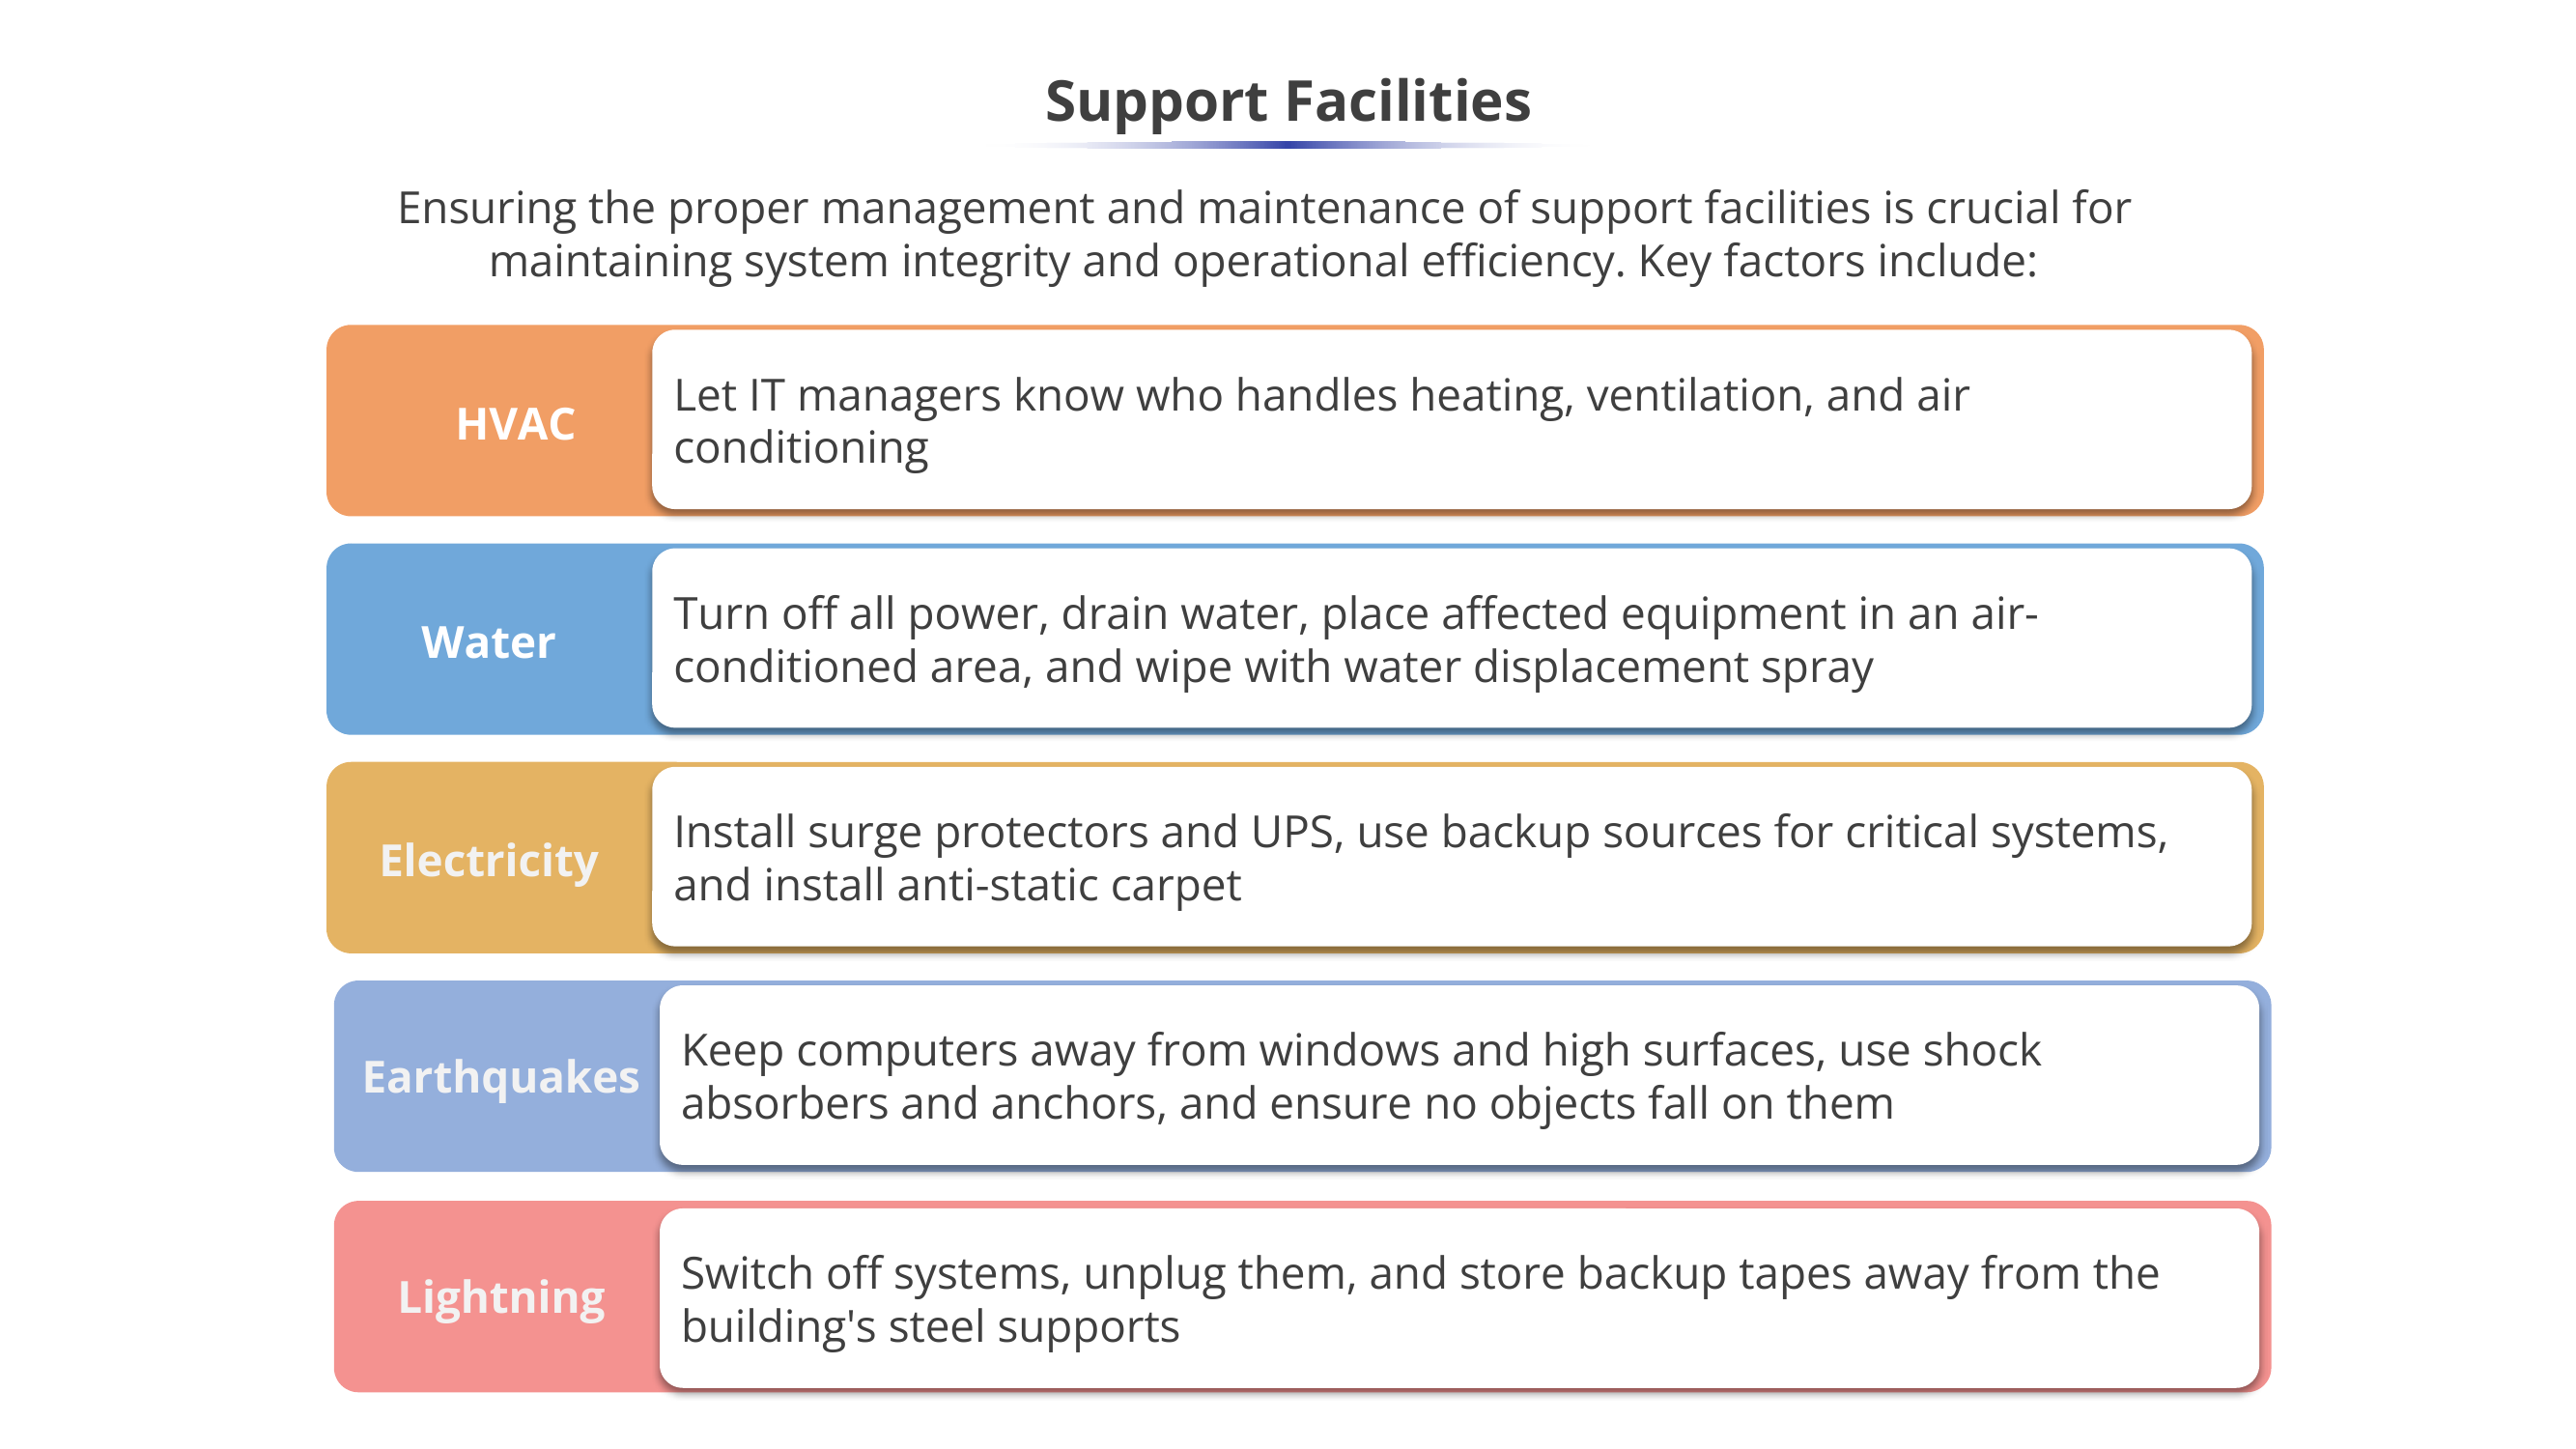

# Support Facilities

Ensuring the proper management and maintenance of support facilities is crucial for maintaining system integrity and operational efficiency. Key factors include:

Let IT managers know who handles heating, ventilation, and air conditioning
HVAC

Turn off all power, drain water, place affected equipment in an air-conditioned area, and wipe with water displacement spray
Water

Install surge protectors and UPS, use backup sources for critical systems, and install anti-static carpet
Electricity

Keep computers away from windows and high surfaces, use shock absorbers and anchors, and ensure no objects fall on them
Earthquakes

Switch off systems, unplug them, and store backup tapes away from the building's steel supports
Lightning